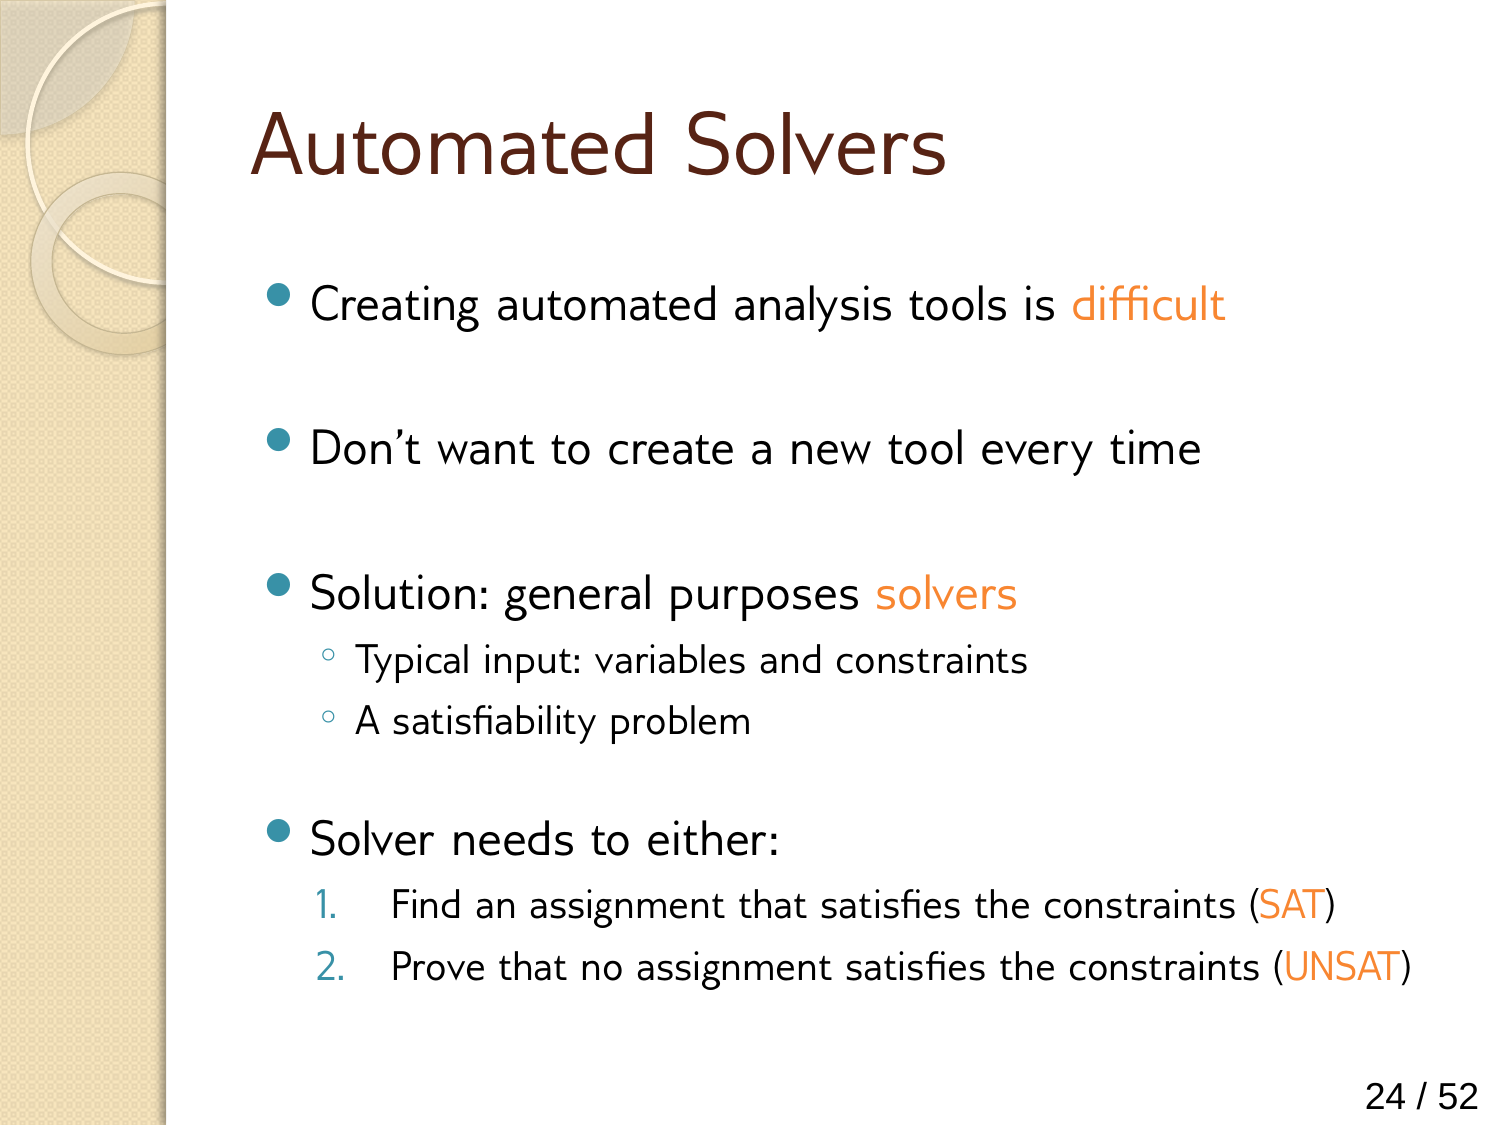

# Automated Solvers
Creating automated analysis tools is difficult

Don’t want to create a new tool every time

Solution: general purposes solvers
Typical input: variables and constraints
A satisfiability problem
Solver needs to either:
Find an assignment that satisfies the constraints (SAT)
Prove that no assignment satisfies the constraints (UNSAT)